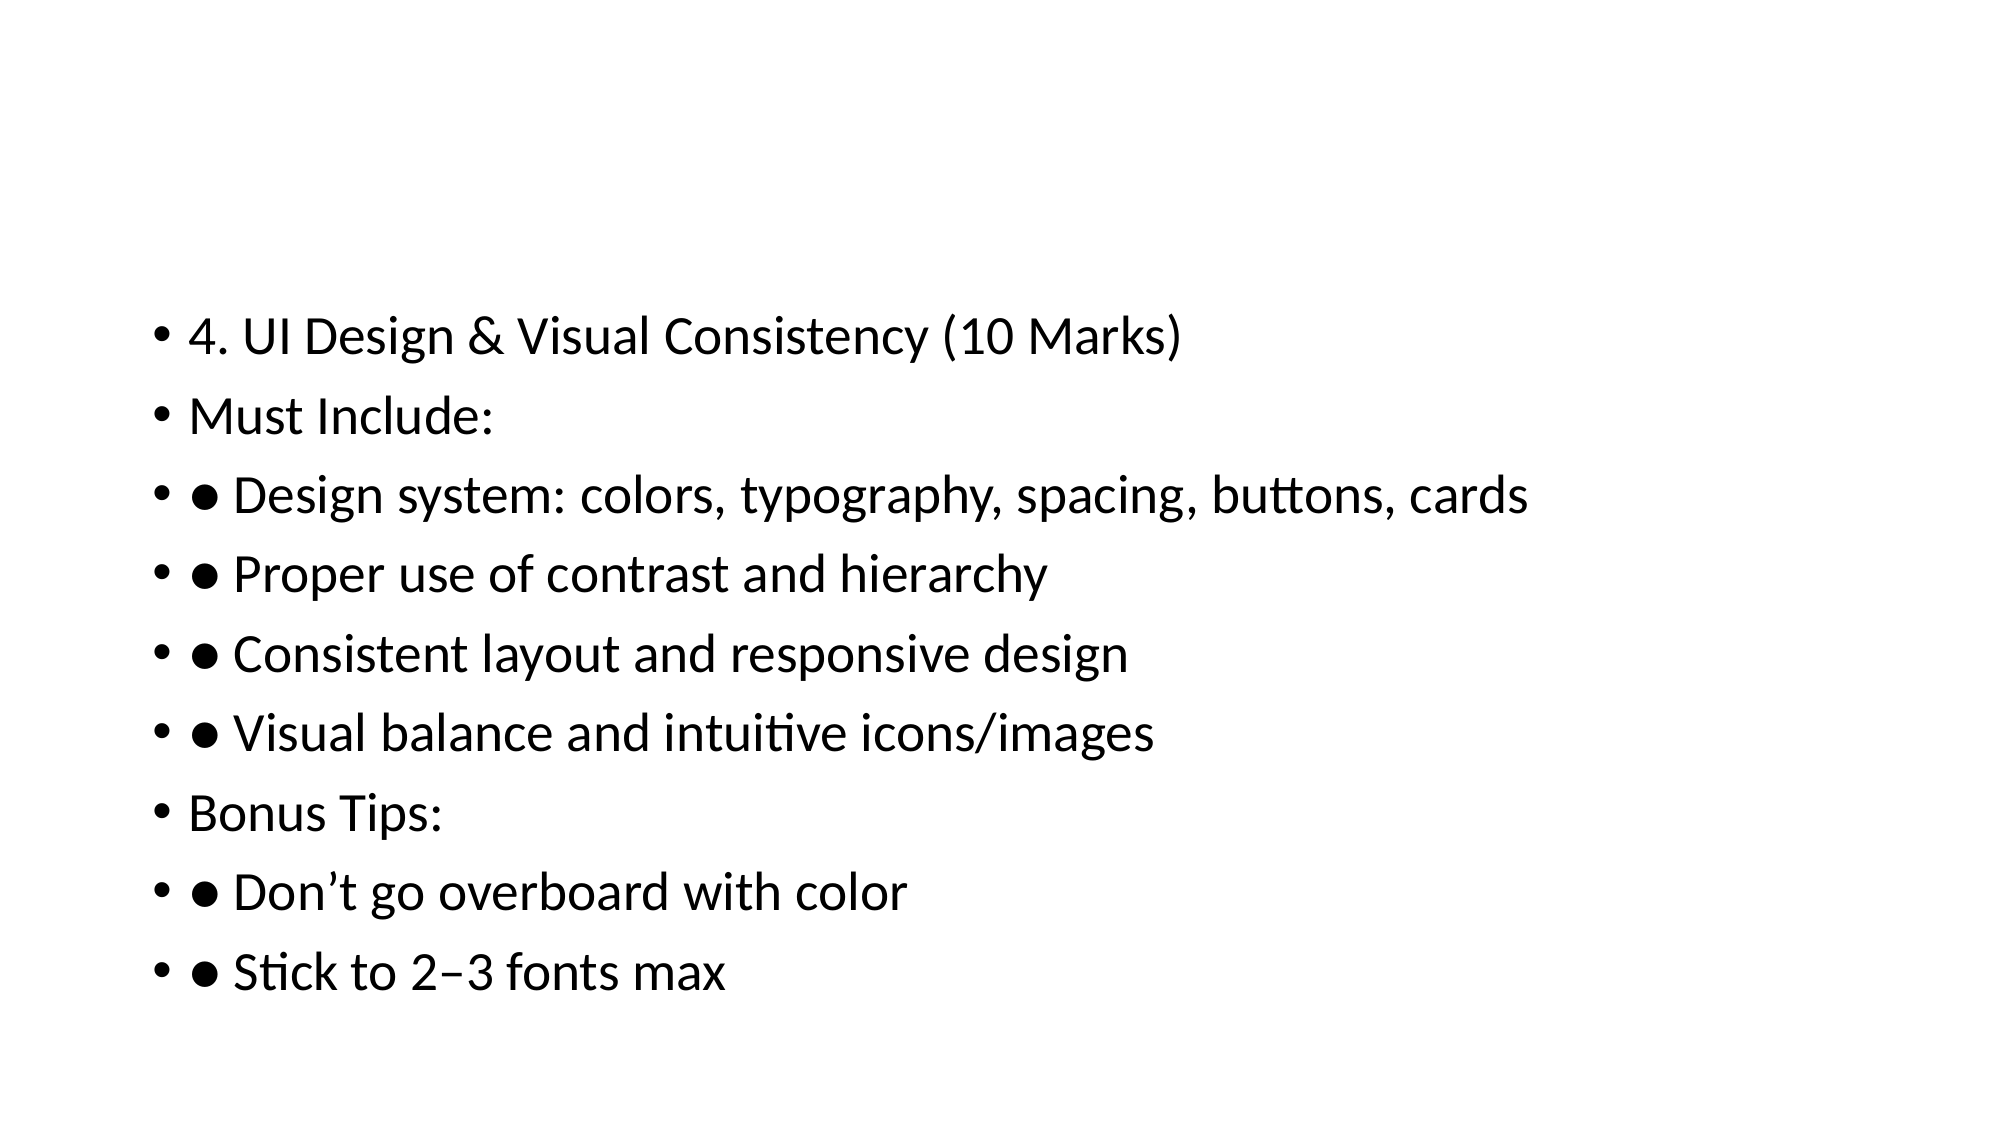

#
4. UI Design & Visual Consistency (10 Marks)
Must Include:
● Design system: colors, typography, spacing, buttons, cards
● Proper use of contrast and hierarchy
● Consistent layout and responsive design
● Visual balance and intuitive icons/images
Bonus Tips:
● Don’t go overboard with color
● Stick to 2–3 fonts max